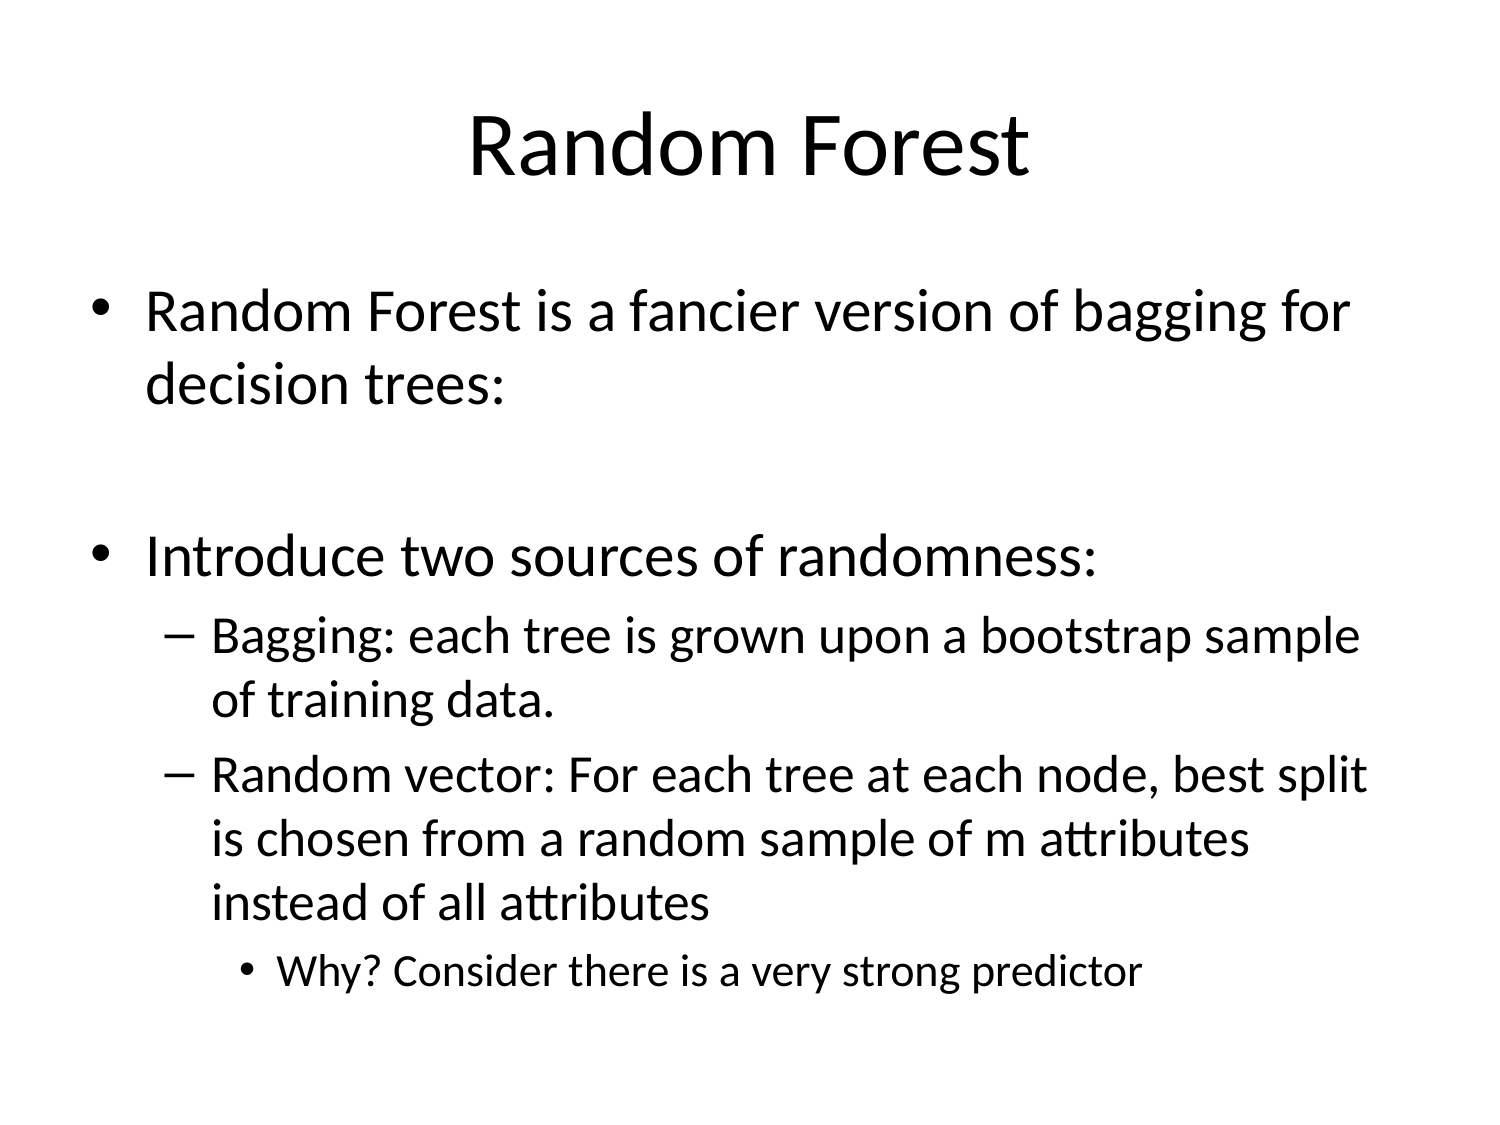

# Random Forest
Random Forest is a fancier version of bagging for decision trees:

Introduce two sources of randomness:
Bagging: each tree is grown upon a bootstrap sample of training data.
Random vector: For each tree at each node, best split is chosen from a random sample of m attributes instead of all attributes
Why? Consider there is a very strong predictor